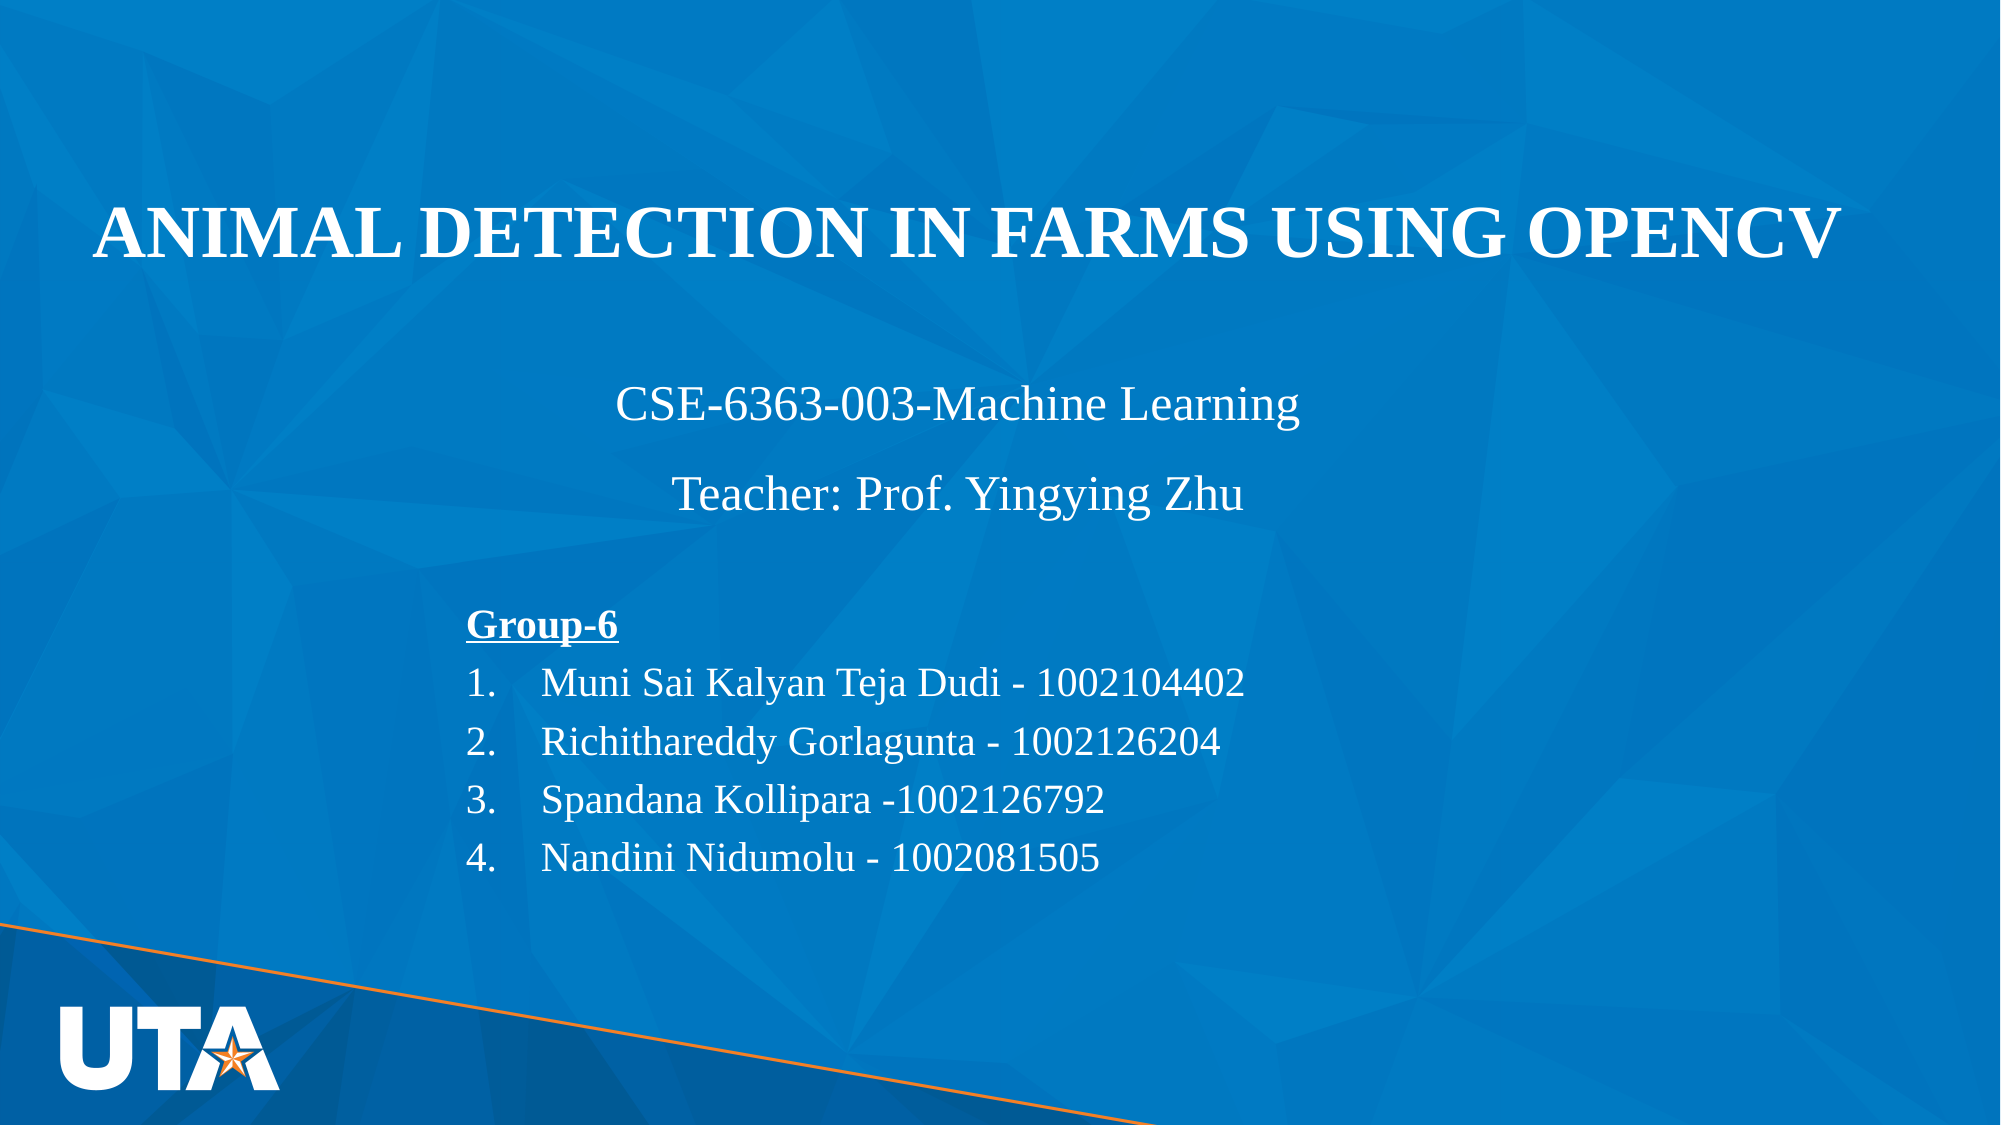

# ANIMAL DETECTION IN FARMS USING OPENCV
CSE-6363-003-Machine Learning
Teacher: Prof. Yingying Zhu
Group-6
Muni Sai Kalyan Teja Dudi - 1002104402
Richithareddy Gorlagunta - 1002126204
Spandana Kollipara -1002126792
Nandini Nidumolu - 1002081505